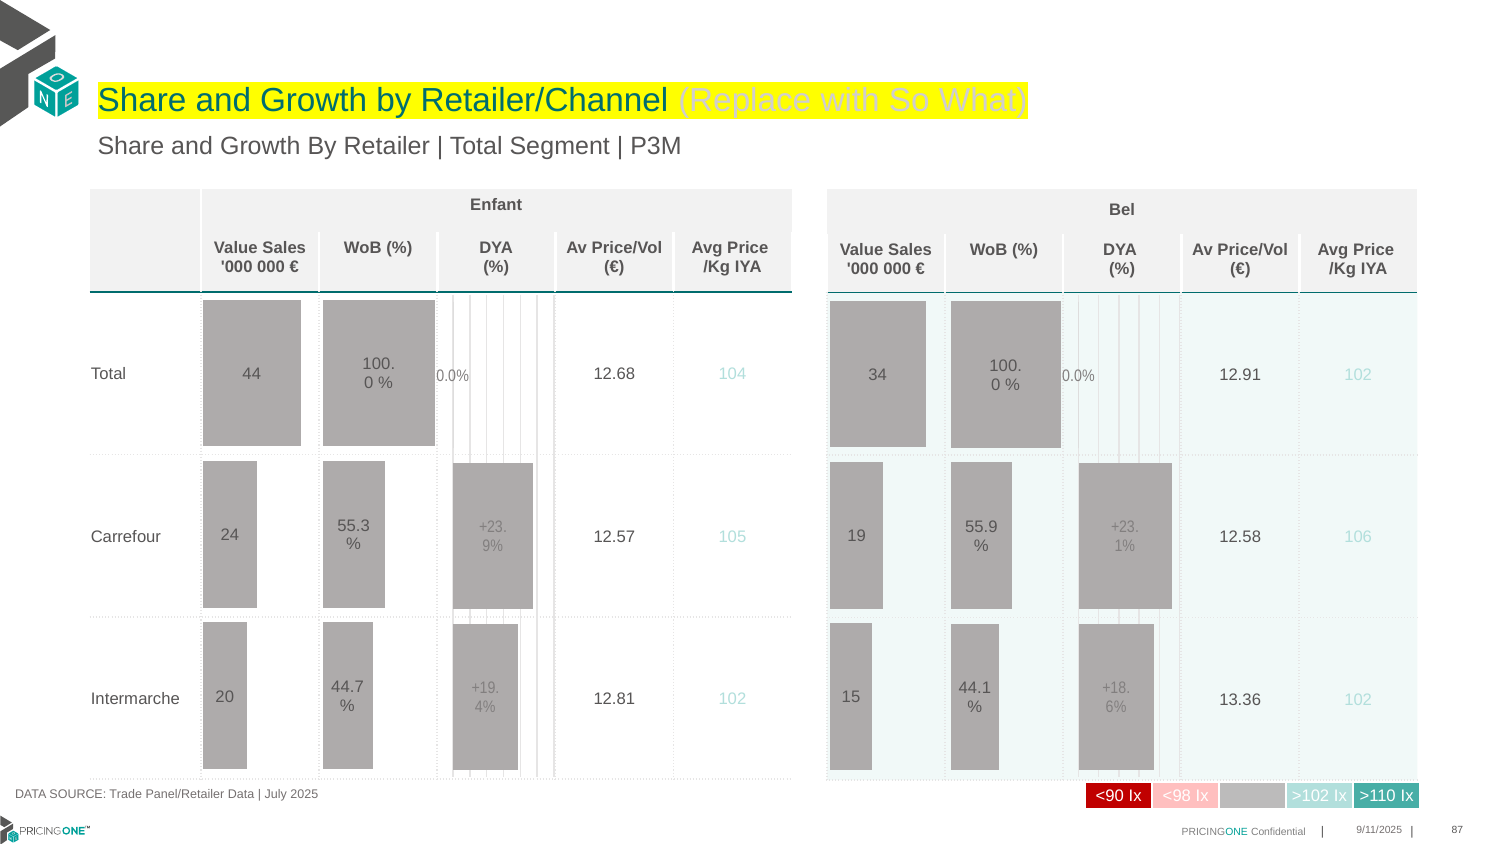

# Share and Growth by Retailer/Channel (Replace with So What)
Share and Growth By Retailer | Total Segment | P3M
|  | Enfant | Total Category |  |  |  |
| --- | --- | --- | --- | --- | --- |
|  | Value Sales '000 000 € | WoB (%) | DYA (%) | Av Price/Vol (€) | Avg Price /Kg IYA |
| Total |  |  |  | 12.68 | 104 |
| Carrefour |  |  |  | 12.57 | 105 |
| Intermarche |  |  |  | 12.81 | 102 |
| Bel | Client |  |  |  |
| --- | --- | --- | --- | --- |
| Value Sales '000 000 € | WoB (%) | DYA (%) | Av Price/Vol (€) | Avg Price /Kg IYA |
|  |  |  | 12.91 | 102 |
|  |  |  | 12.58 | 106 |
|  |  |  | 13.36 | 102 |

### Chart

| Category | Value Sales |
|---|---|
| Grand Total | 43709441.0 |
| Carrefour | 24183221.0 |
| Intermarche | 19526220.0 |

### Chart

| Category | Trade WoB % |
|---|---|
| Grand Total | 1.0 |
| Carrefour | 0.5533 |
| Intermarche | 0.4467 |

### Chart

| Category | Value Sales |
|---|---|
| Grand Total | 33880143.0 |
| Carrefour | 18935384.0 |
| Intermarche | 14944759.0 |

### Chart

| Category | Trade WoB % |
|---|---|
| Grand Total | 1.0 |
| Carrefour | 0.5589 |
| Intermarche | 0.4411 |

### Chart

| Category | Trade WoB % DYA |
|---|---|
| Grand Total | 0.0 |
| Carrefour | 0.23920000000000002 |
| Intermarche | 0.19389999999999996 |

### Chart

| Category | Trade WoB % DYA |
|---|---|
| Grand Total | 0.0 |
| Carrefour | 0.23059999999999997 |
| Intermarche | 0.18629999999999997 |
DATA SOURCE: Trade Panel/Retailer Data | July 2025
| <90 Ix | <98 Ix |  | >102 Ix | >110 Ix |
| --- | --- | --- | --- | --- |

9/11/2025
87